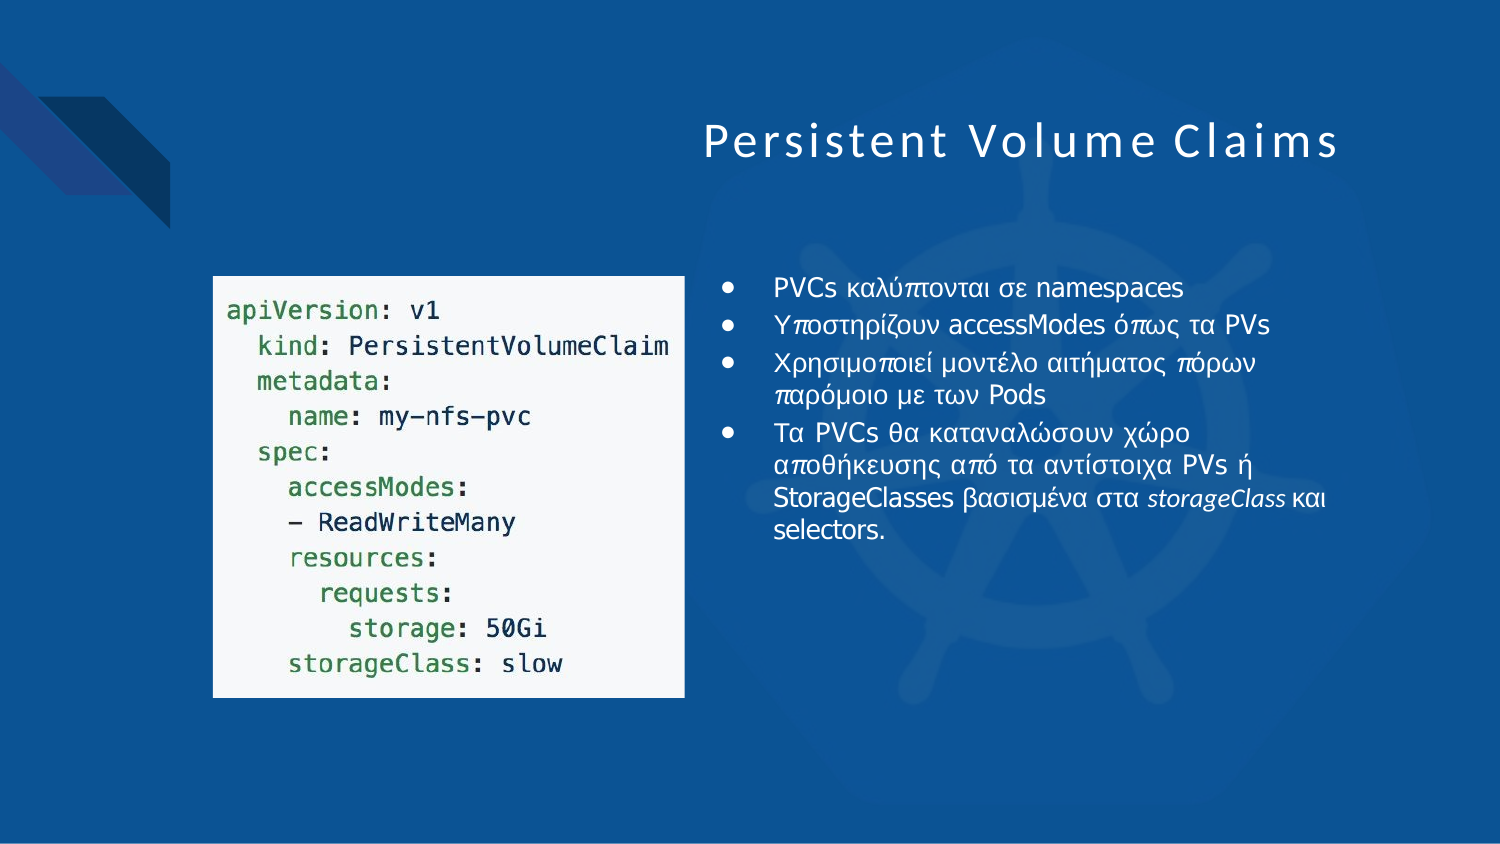

# Persistent Volume Claims
PVCs καλύπτονται σε namespaces
Υποστηρίζουν accessModes όπως τα PVs
Χρησιμοποιεί μοντέλο αιτήματος πόρων παρόμοιο με των Pods
Τα PVCs θα καταναλώσουν χώρο αποθήκευσης από τα αντίστοιχα PVs ή StorageClasses βασισμένα στα storageClass και  selectors.